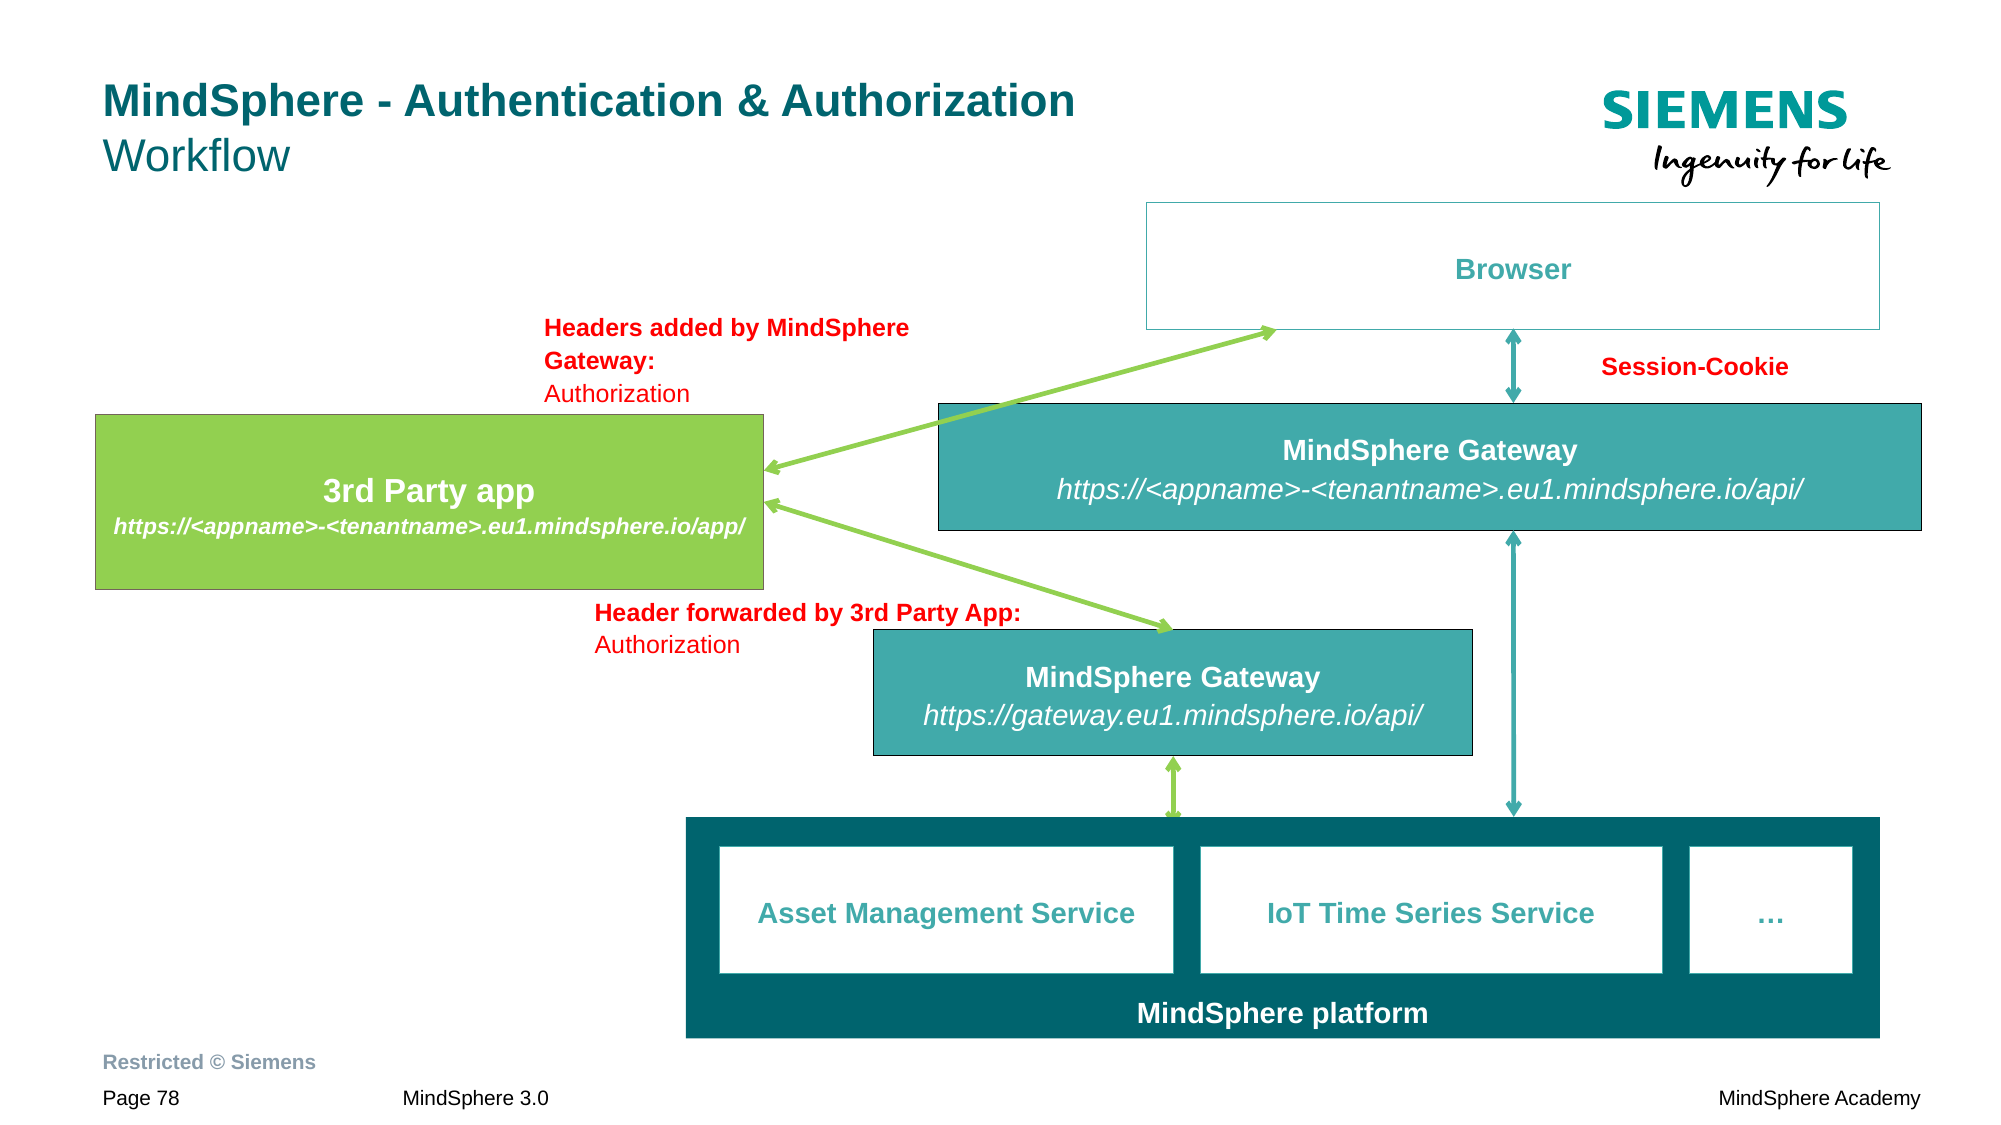

# MindSphere - Authentication & Authorization Workflow
Browser
Headers added by MindSphere Gateway:
Authorization
Session-Cookie
MindSphere Gateway
https://<appname>-<tenantname>.eu1.mindsphere.io/api/
3rd Party app
https://<appname>-<tenantname>.eu1.mindsphere.io/app/
Header forwarded by 3rd Party App:
Authorization
MindSphere Gateway
https://gateway.eu1.mindsphere.io/api/
MindSphere platform
Asset Management Service
IoT Time Series Service
…